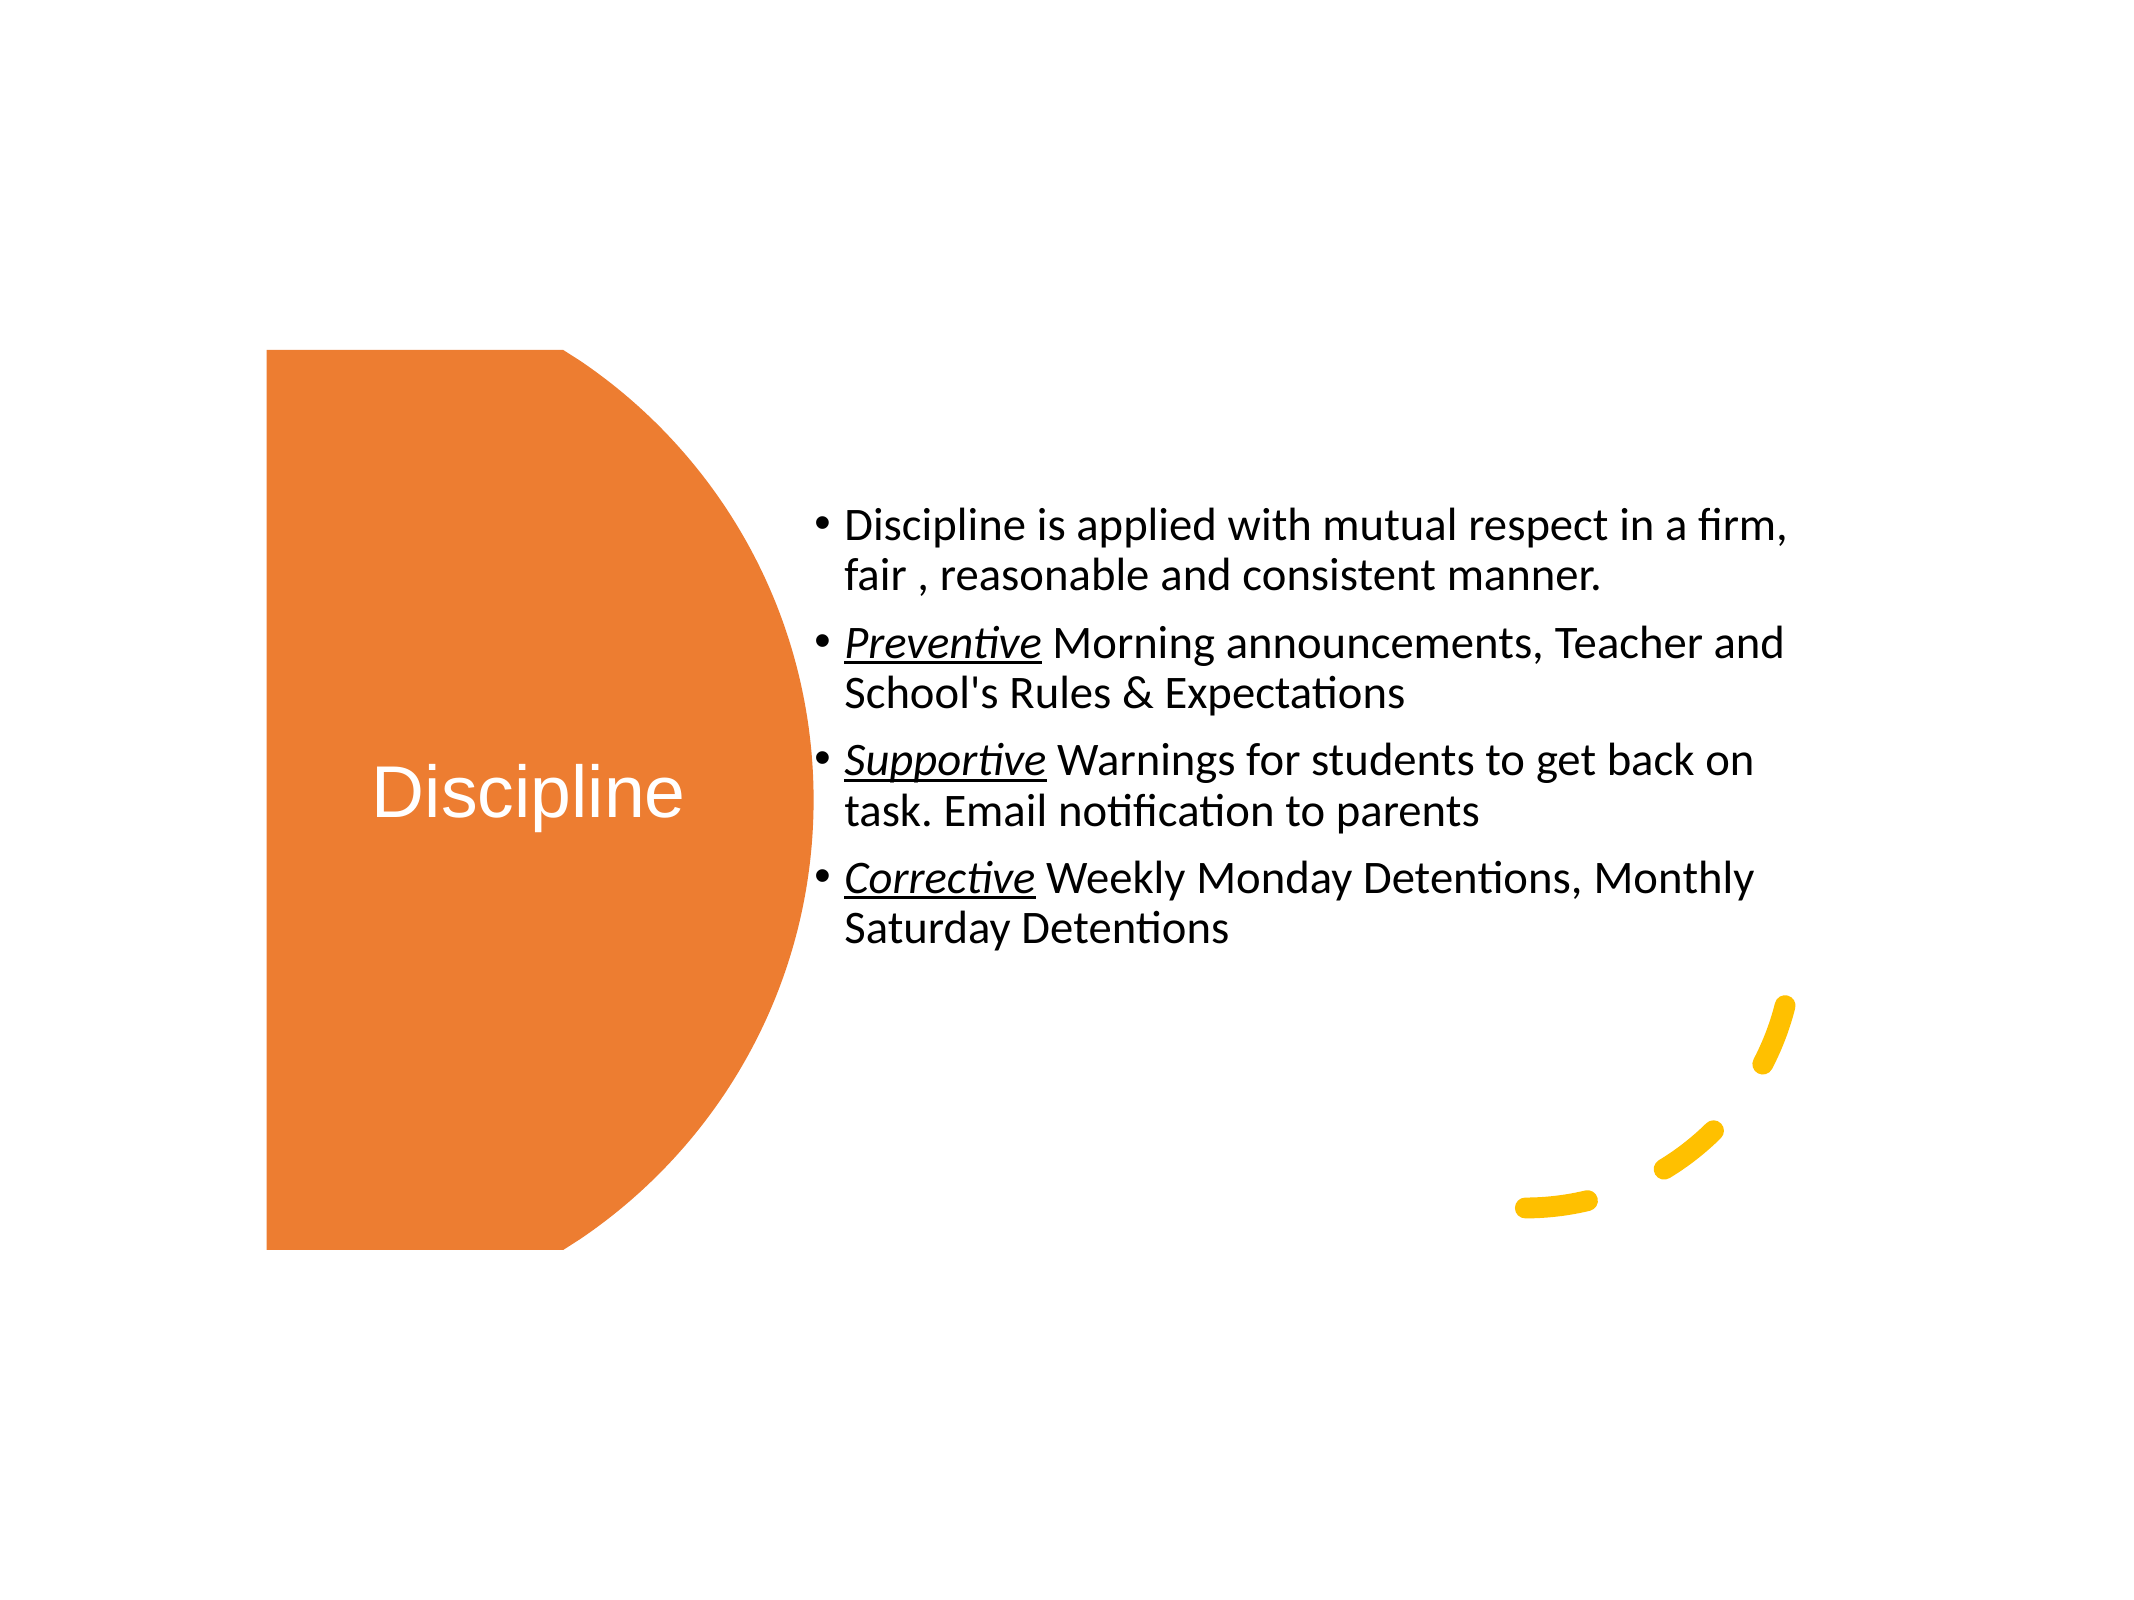

Discipline is applied with mutual respect in a firm, fair , reasonable and consistent manner.
Preventive Morning announcements, Teacher and School's Rules & Expectations
Supportive Warnings for students to get back on task. Email notification to parents
Corrective Weekly Monday Detentions, Monthly Saturday Detentions

# Discipline